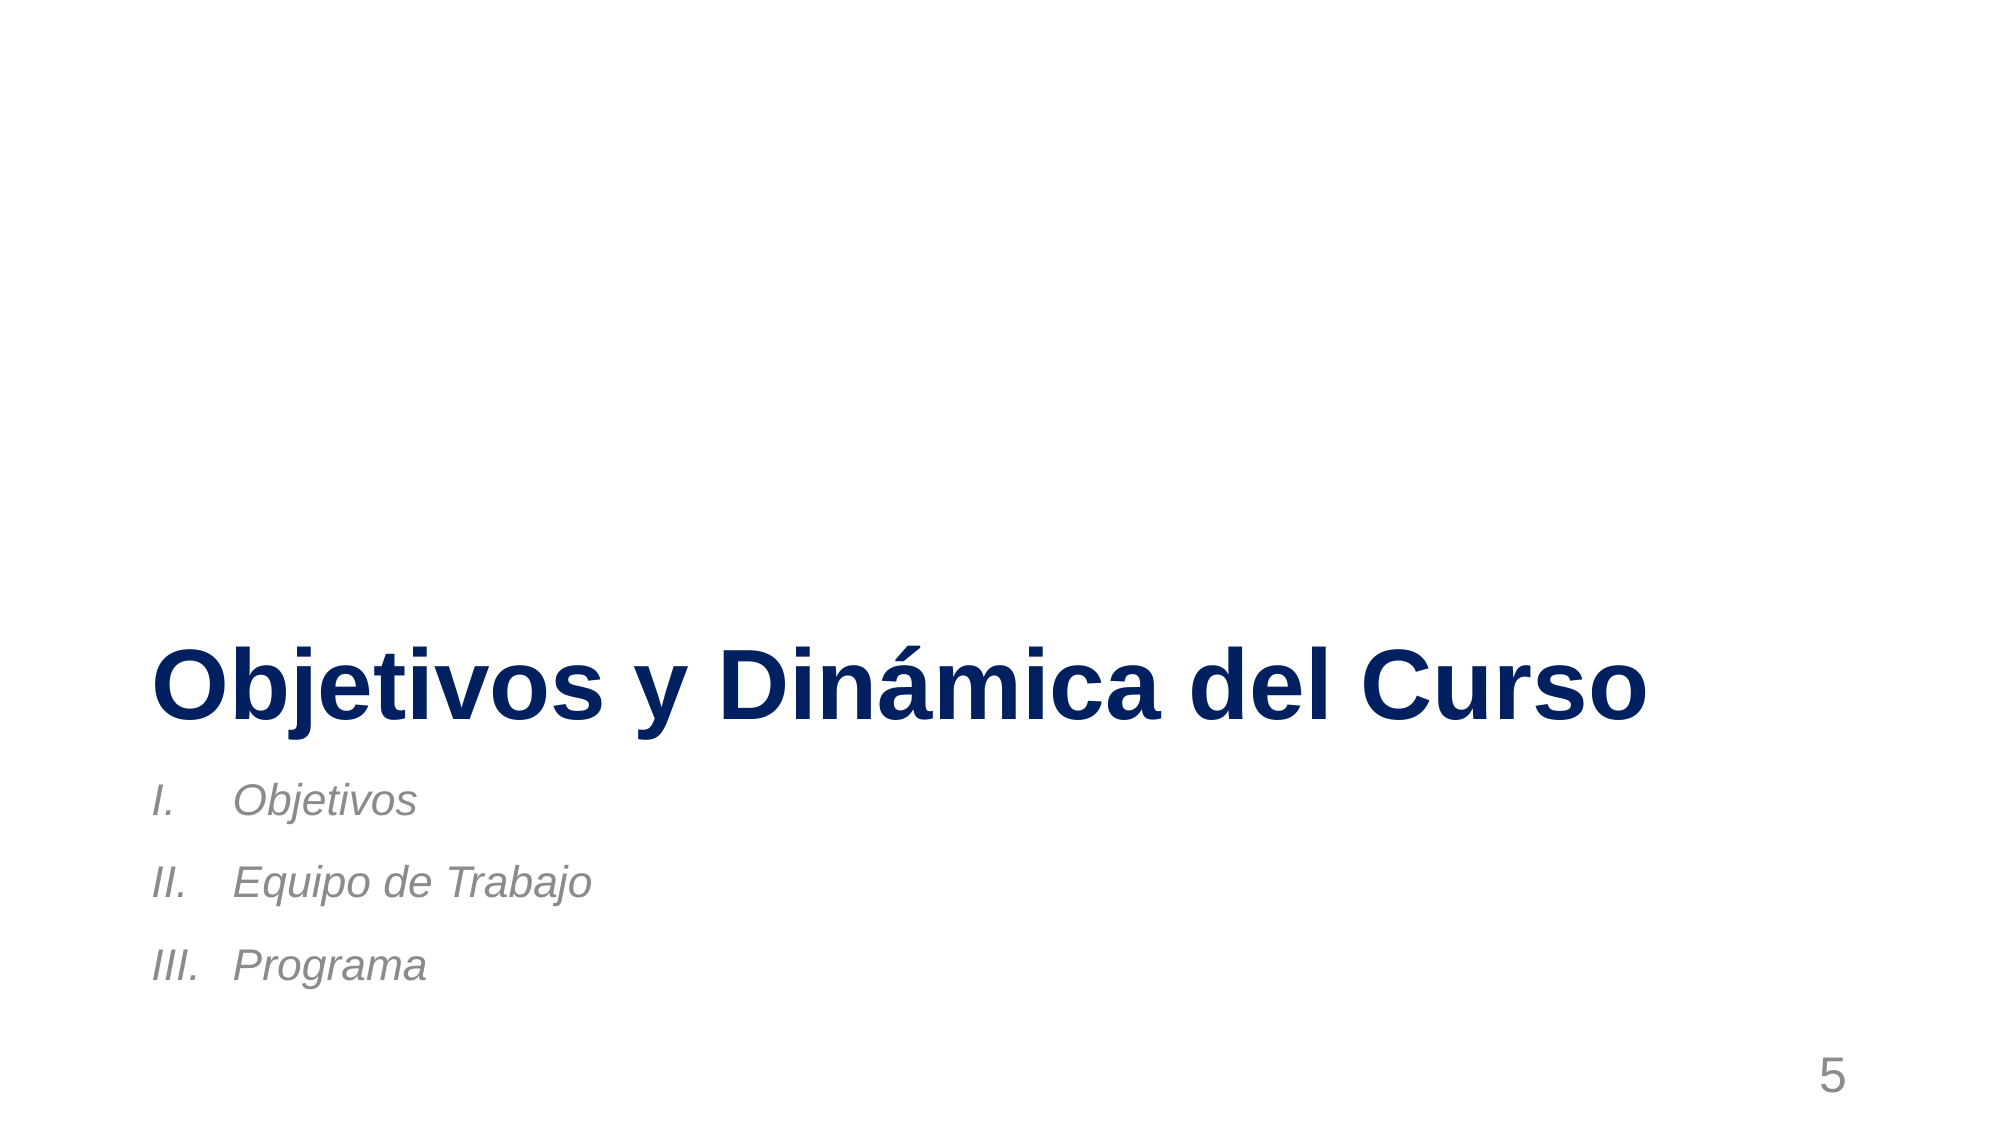

# Objetivos y Dinámica del Curso
Objetivos
Equipo de Trabajo
Programa
5